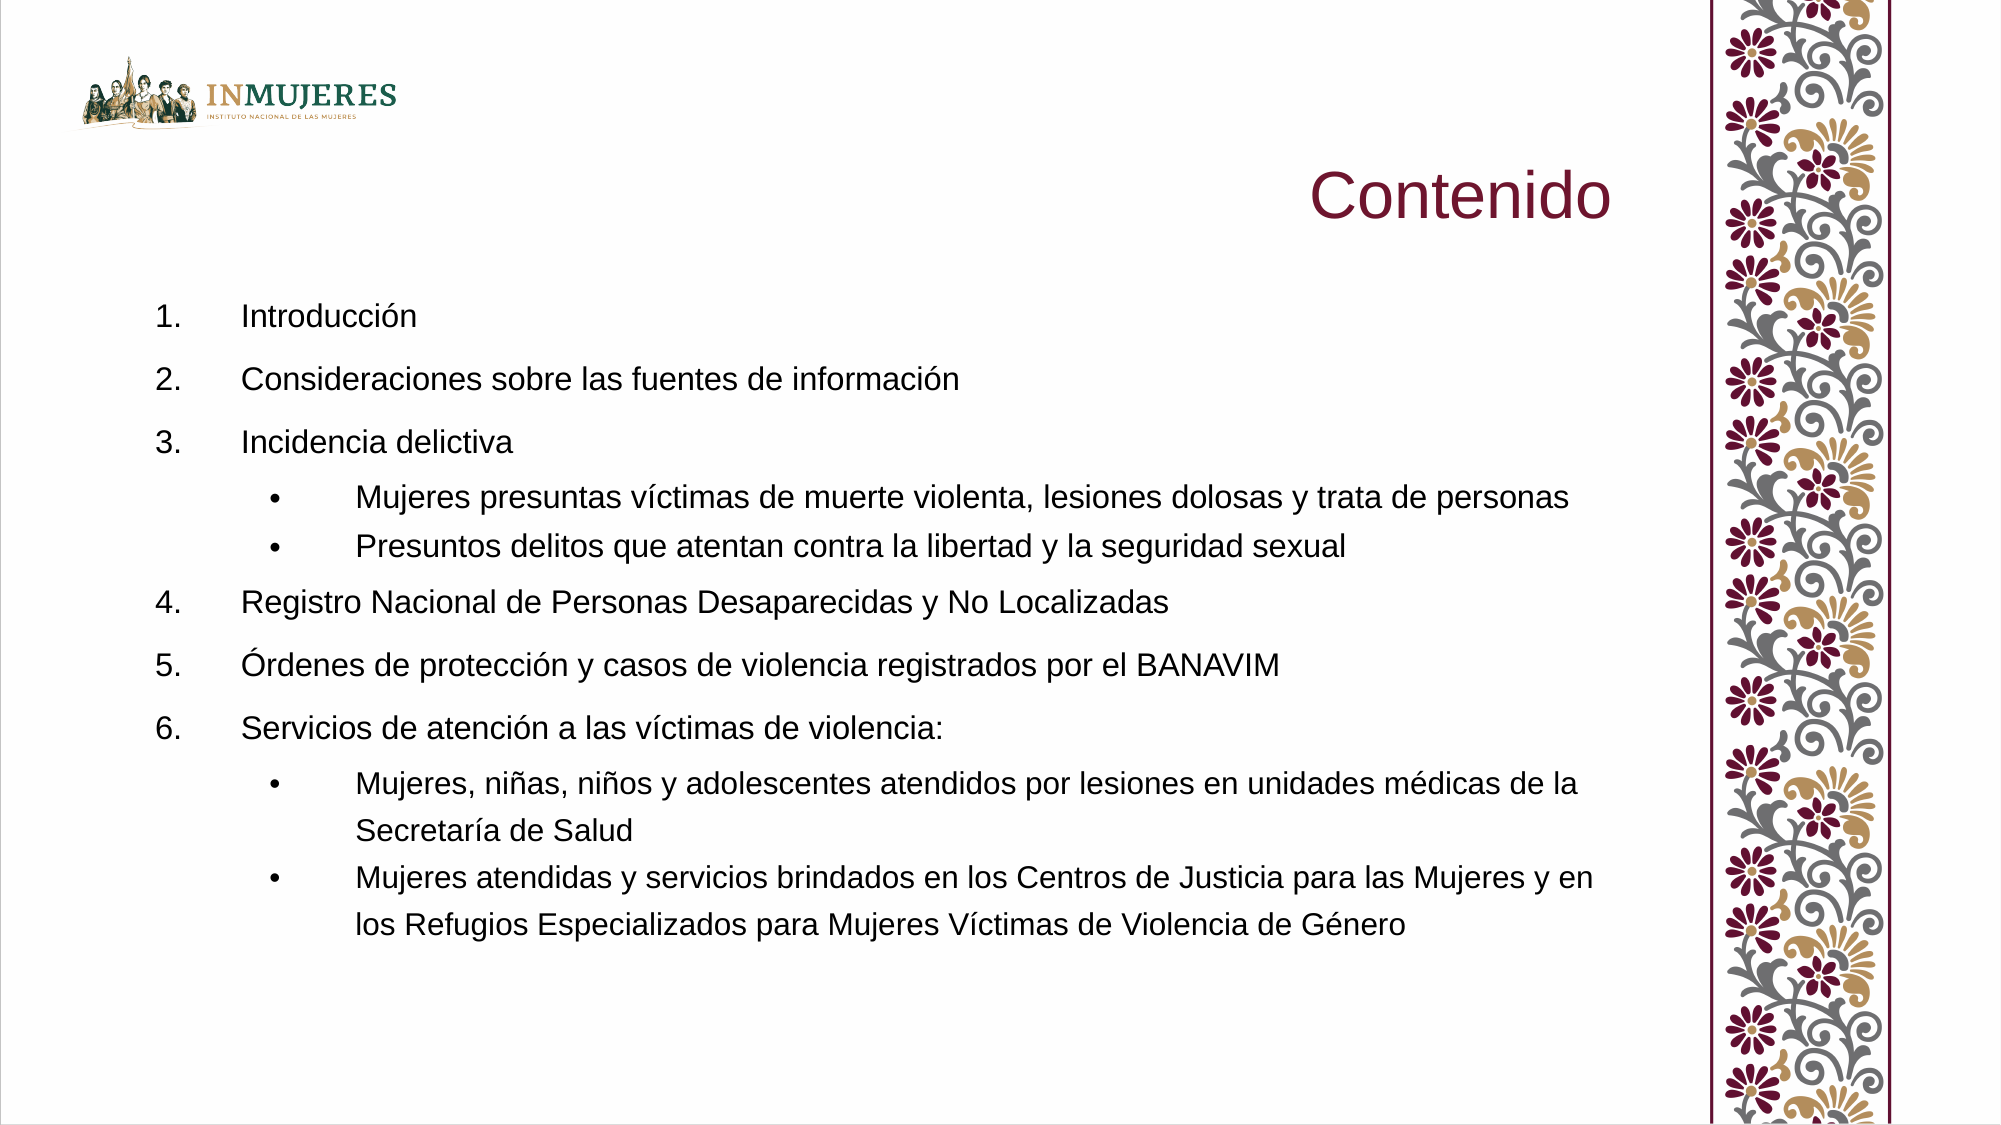

Contenido
Introducción
Consideraciones sobre las fuentes de información
Incidencia delictiva
Mujeres presuntas víctimas de muerte violenta, lesiones dolosas y trata de personas
Presuntos delitos que atentan contra la libertad y la seguridad sexual
Registro Nacional de Personas Desaparecidas y No Localizadas
Órdenes de protección y casos de violencia registrados por el BANAVIM
Servicios de atención a las víctimas de violencia:
Mujeres, niñas, niños y adolescentes atendidos por lesiones en unidades médicas de la Secretaría de Salud
Mujeres atendidas y servicios brindados en los Centros de Justicia para las Mujeres y en los Refugios Especializados para Mujeres Víctimas de Violencia de Género